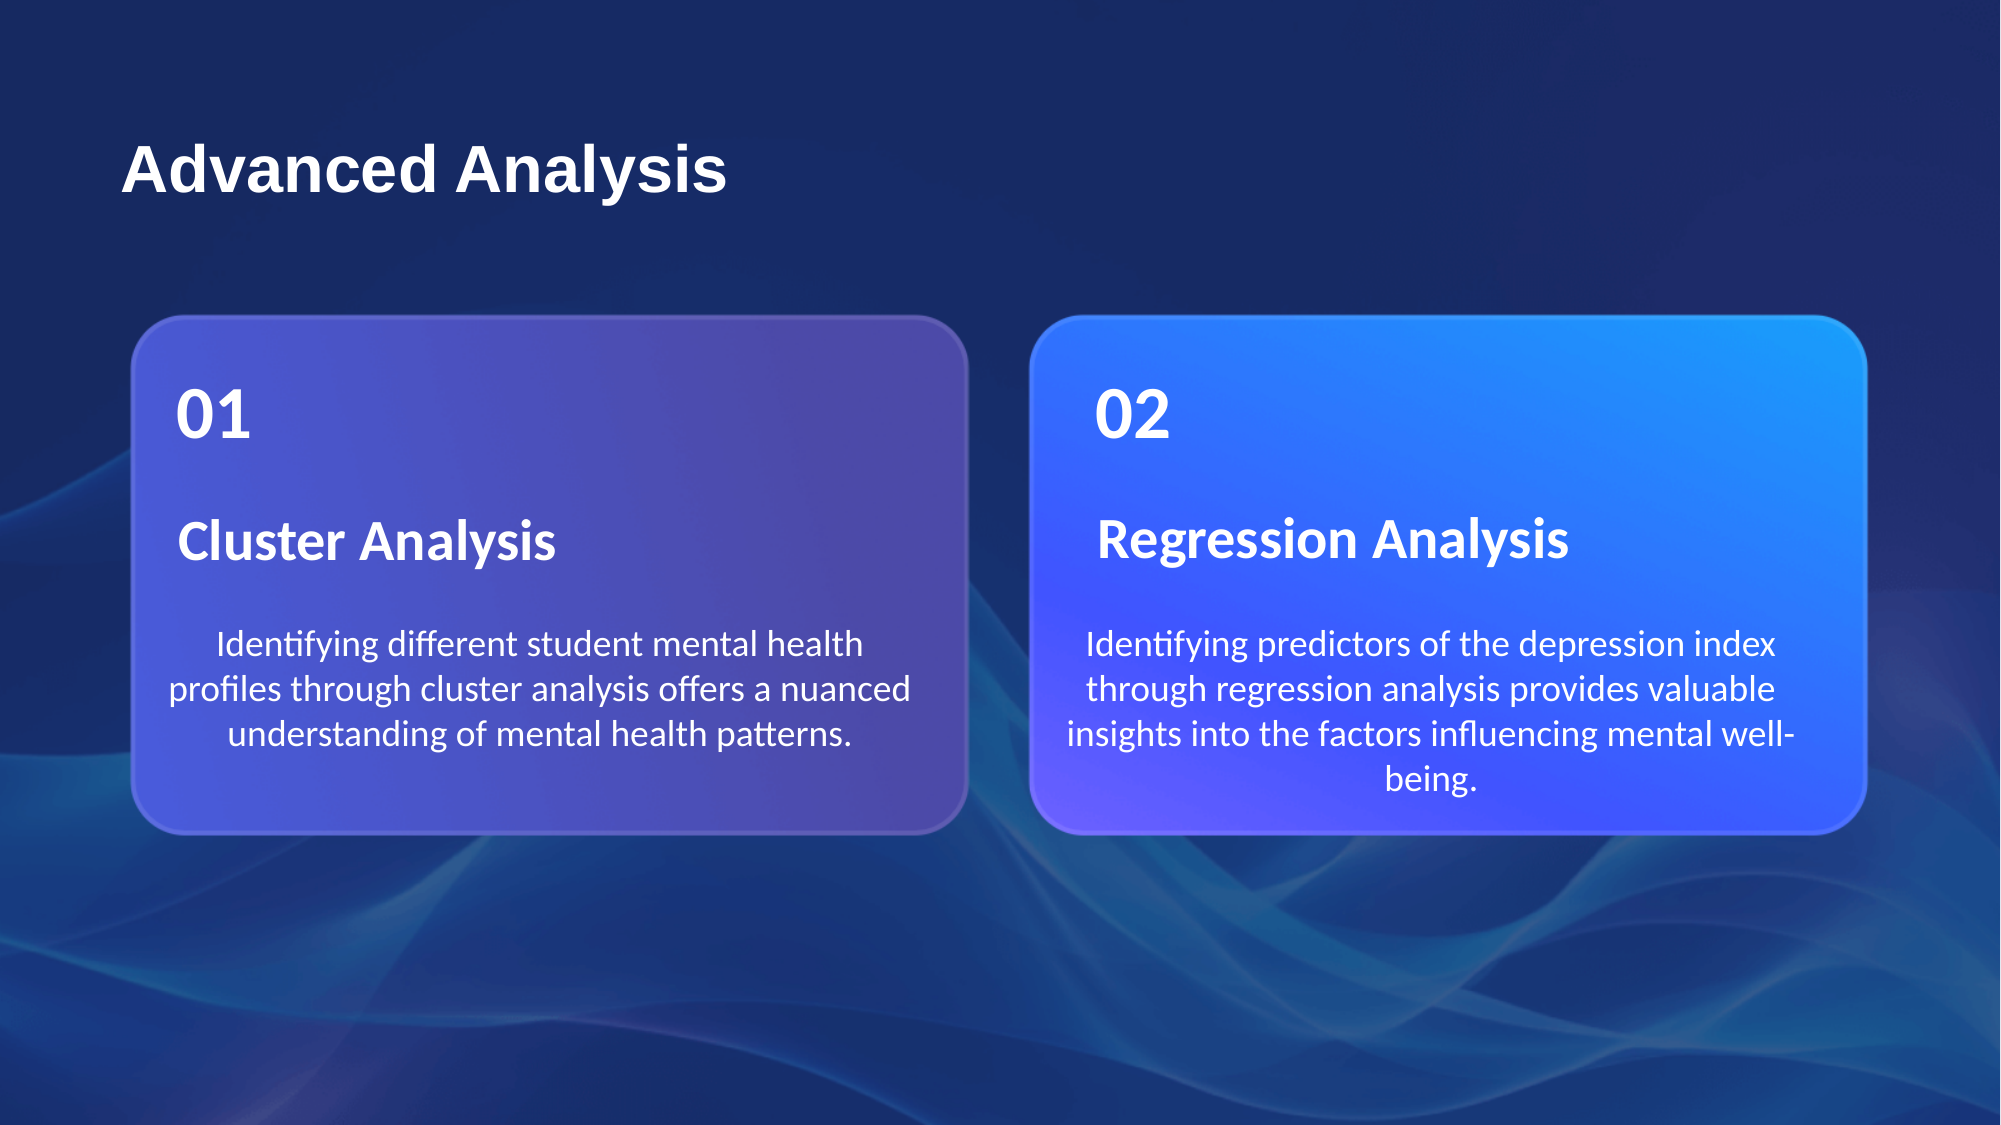

Advanced Analysis
02
01
Regression Analysis
Cluster Analysis
Identifying different student mental health profiles through cluster analysis offers a nuanced understanding of mental health patterns.
Identifying predictors of the depression index through regression analysis provides valuable insights into the factors influencing mental well-being.